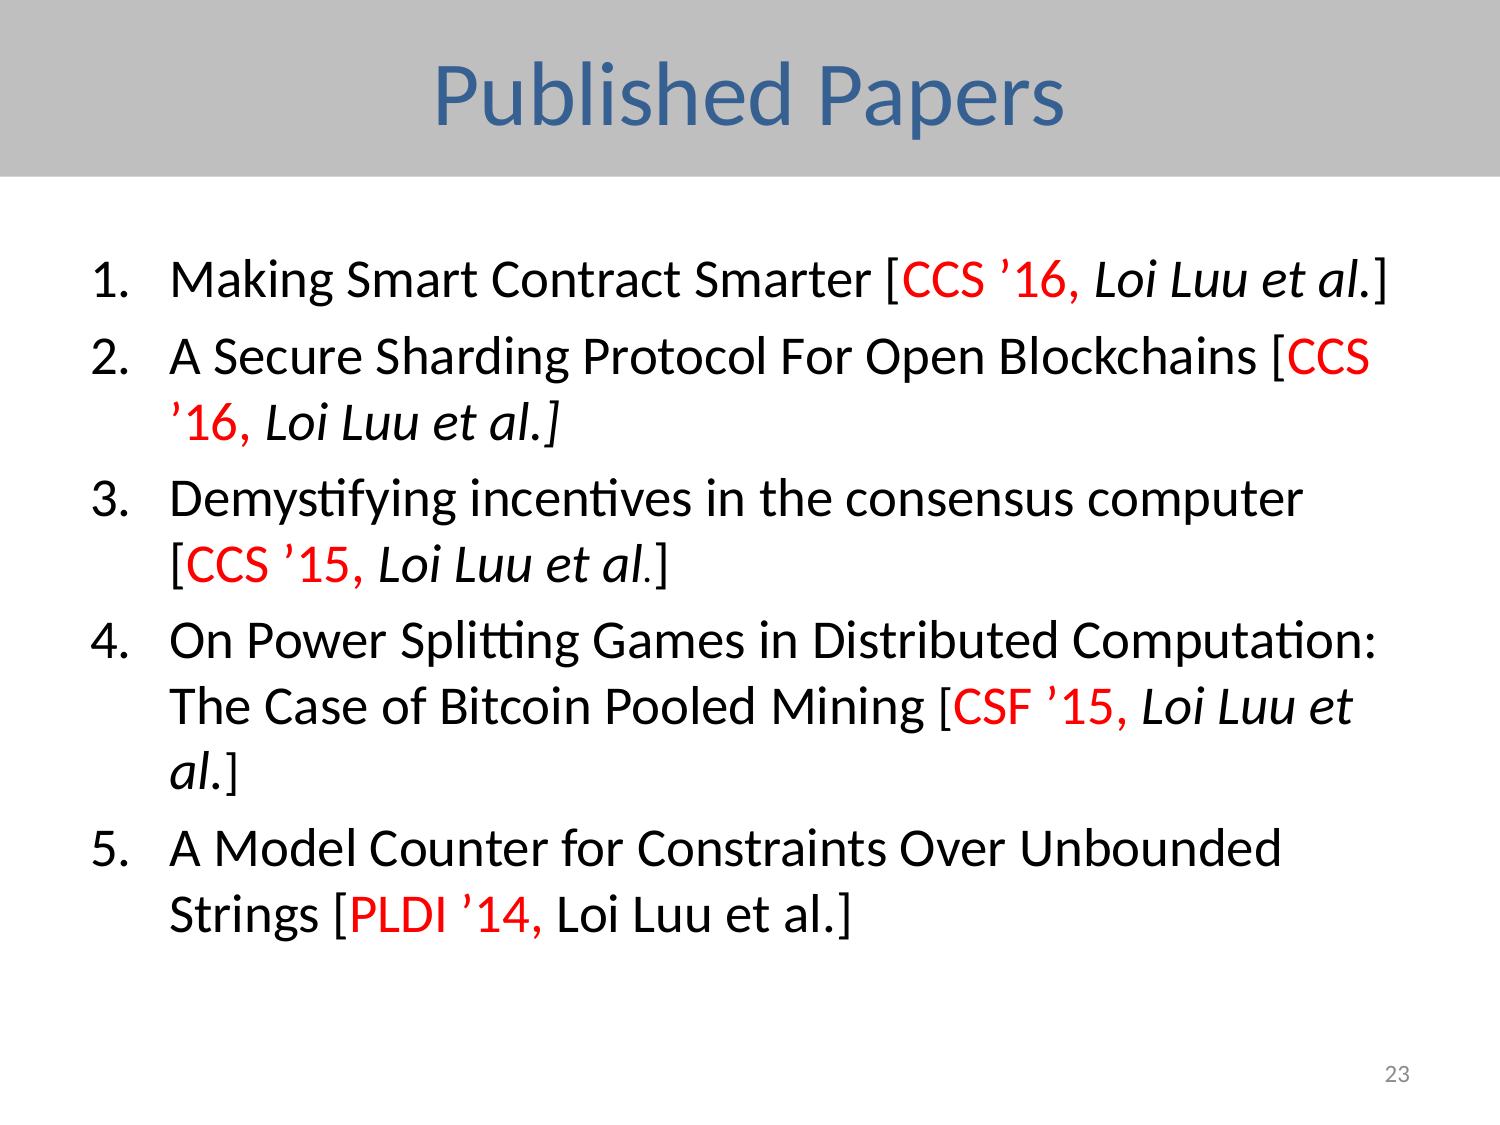

# Published Papers
Making Smart Contract Smarter [CCS ’16, Loi Luu et al.]
A Secure Sharding Protocol For Open Blockchains [CCS ’16, Loi Luu et al.]
Demystifying incentives in the consensus computer [CCS ’15, Loi Luu et al.]
On Power Splitting Games in Distributed Computation: The Case of Bitcoin Pooled Mining [CSF ’15, Loi Luu et al.]
A Model Counter for Constraints Over Unbounded Strings [PLDI ’14, Loi Luu et al.]

23